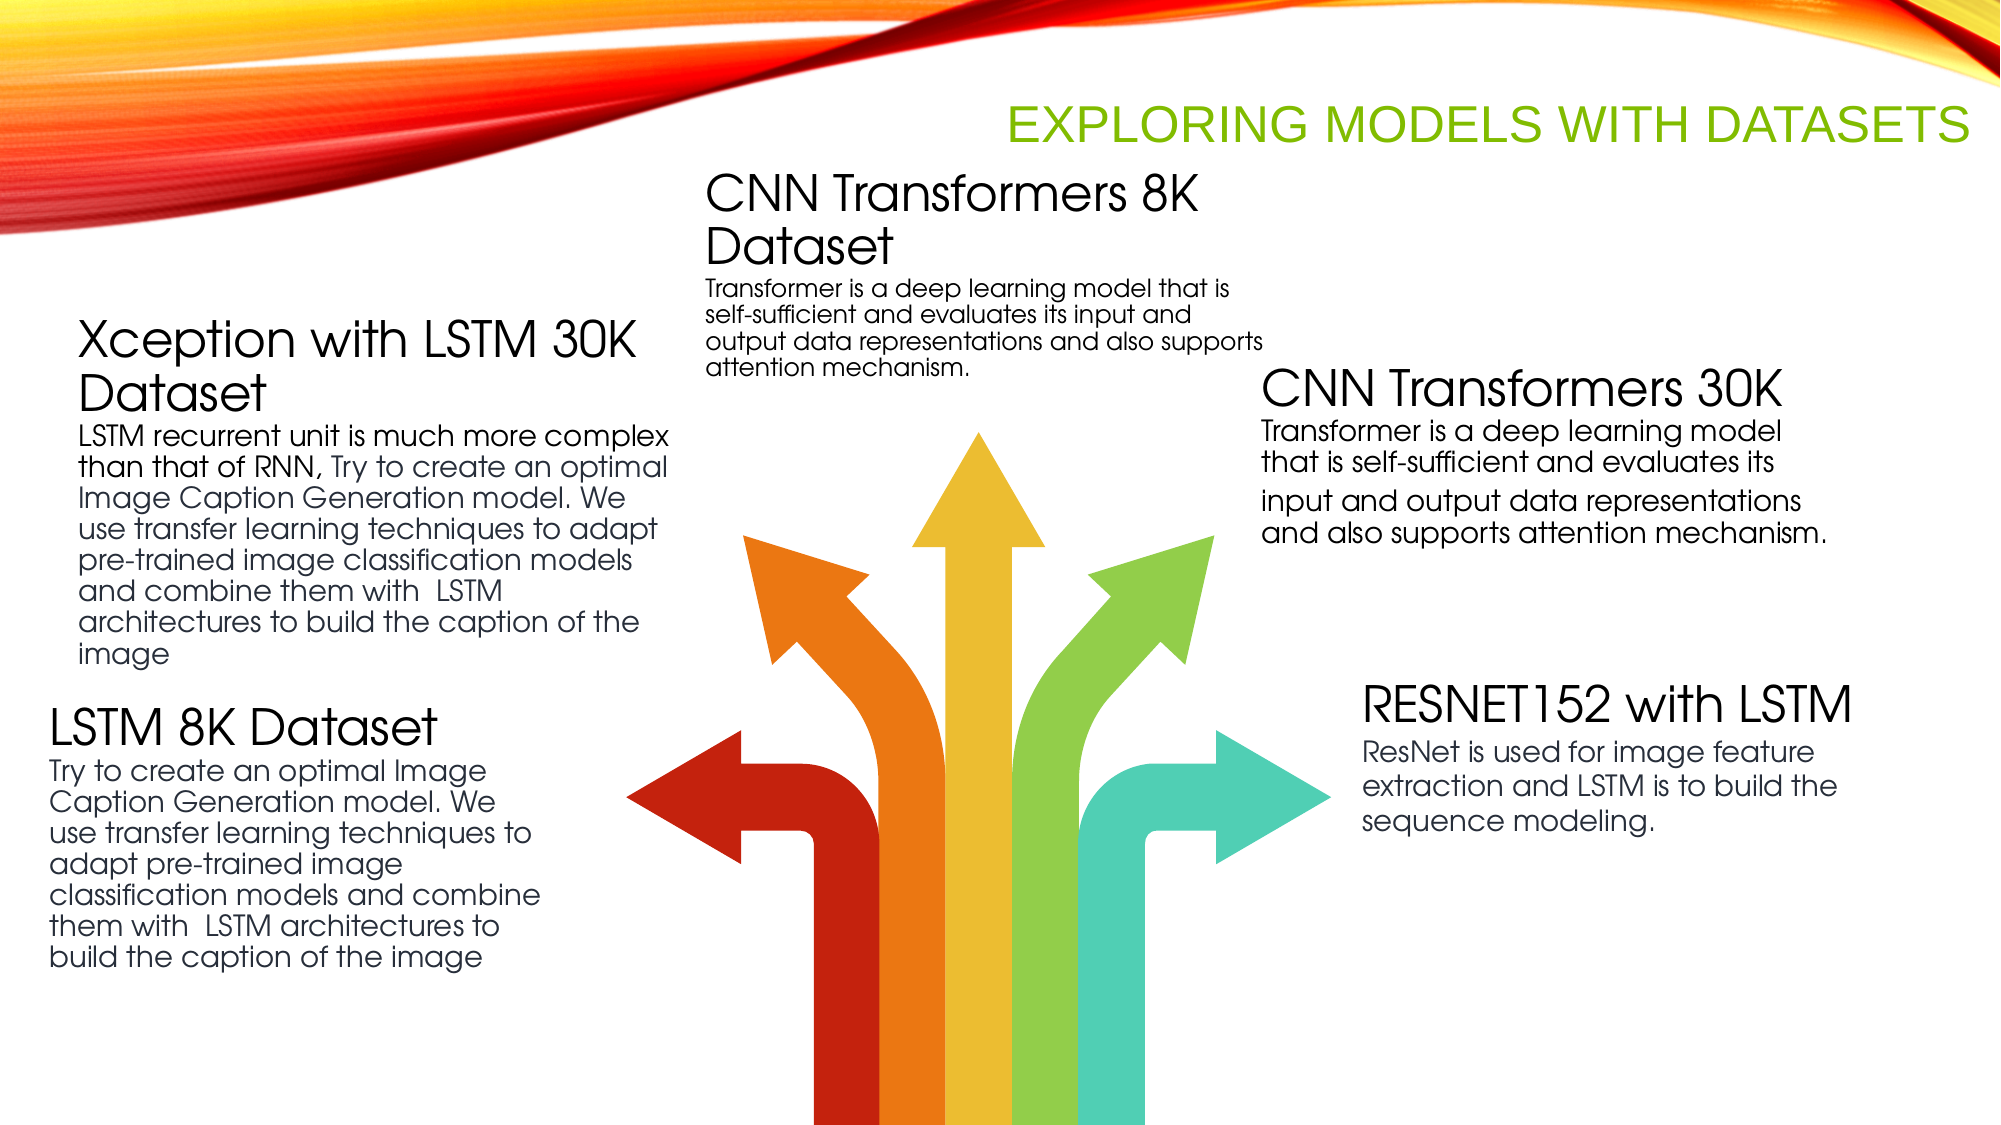

Exploring models with datasets
CNN Transformers 8K Dataset
Transformer is a deep learning model that is self-sufficient and evaluates its input and output data representations and also supports attention mechanism.
Xception with LSTM 30K Dataset
LSTM recurrent unit is much more complex than that of RNN, Try to create an optimal Image Caption Generation model. We use transfer learning techniques to adapt pre-trained image classification models and combine them with  LSTM architectures to build the caption of the image

CNN Transformers 30K
Transformer is a deep learning model that is self-sufficient and evaluates its input and output data representations and also supports attention mechanism.

RESNET152 with LSTM
ResNet is used for image feature extraction and LSTM is to build the sequence modeling.
LSTM 8K Dataset
Try to create an optimal Image Caption Generation model. We use transfer learning techniques to adapt pre-trained image classification models and combine them with  LSTM architectures to build the caption of the image